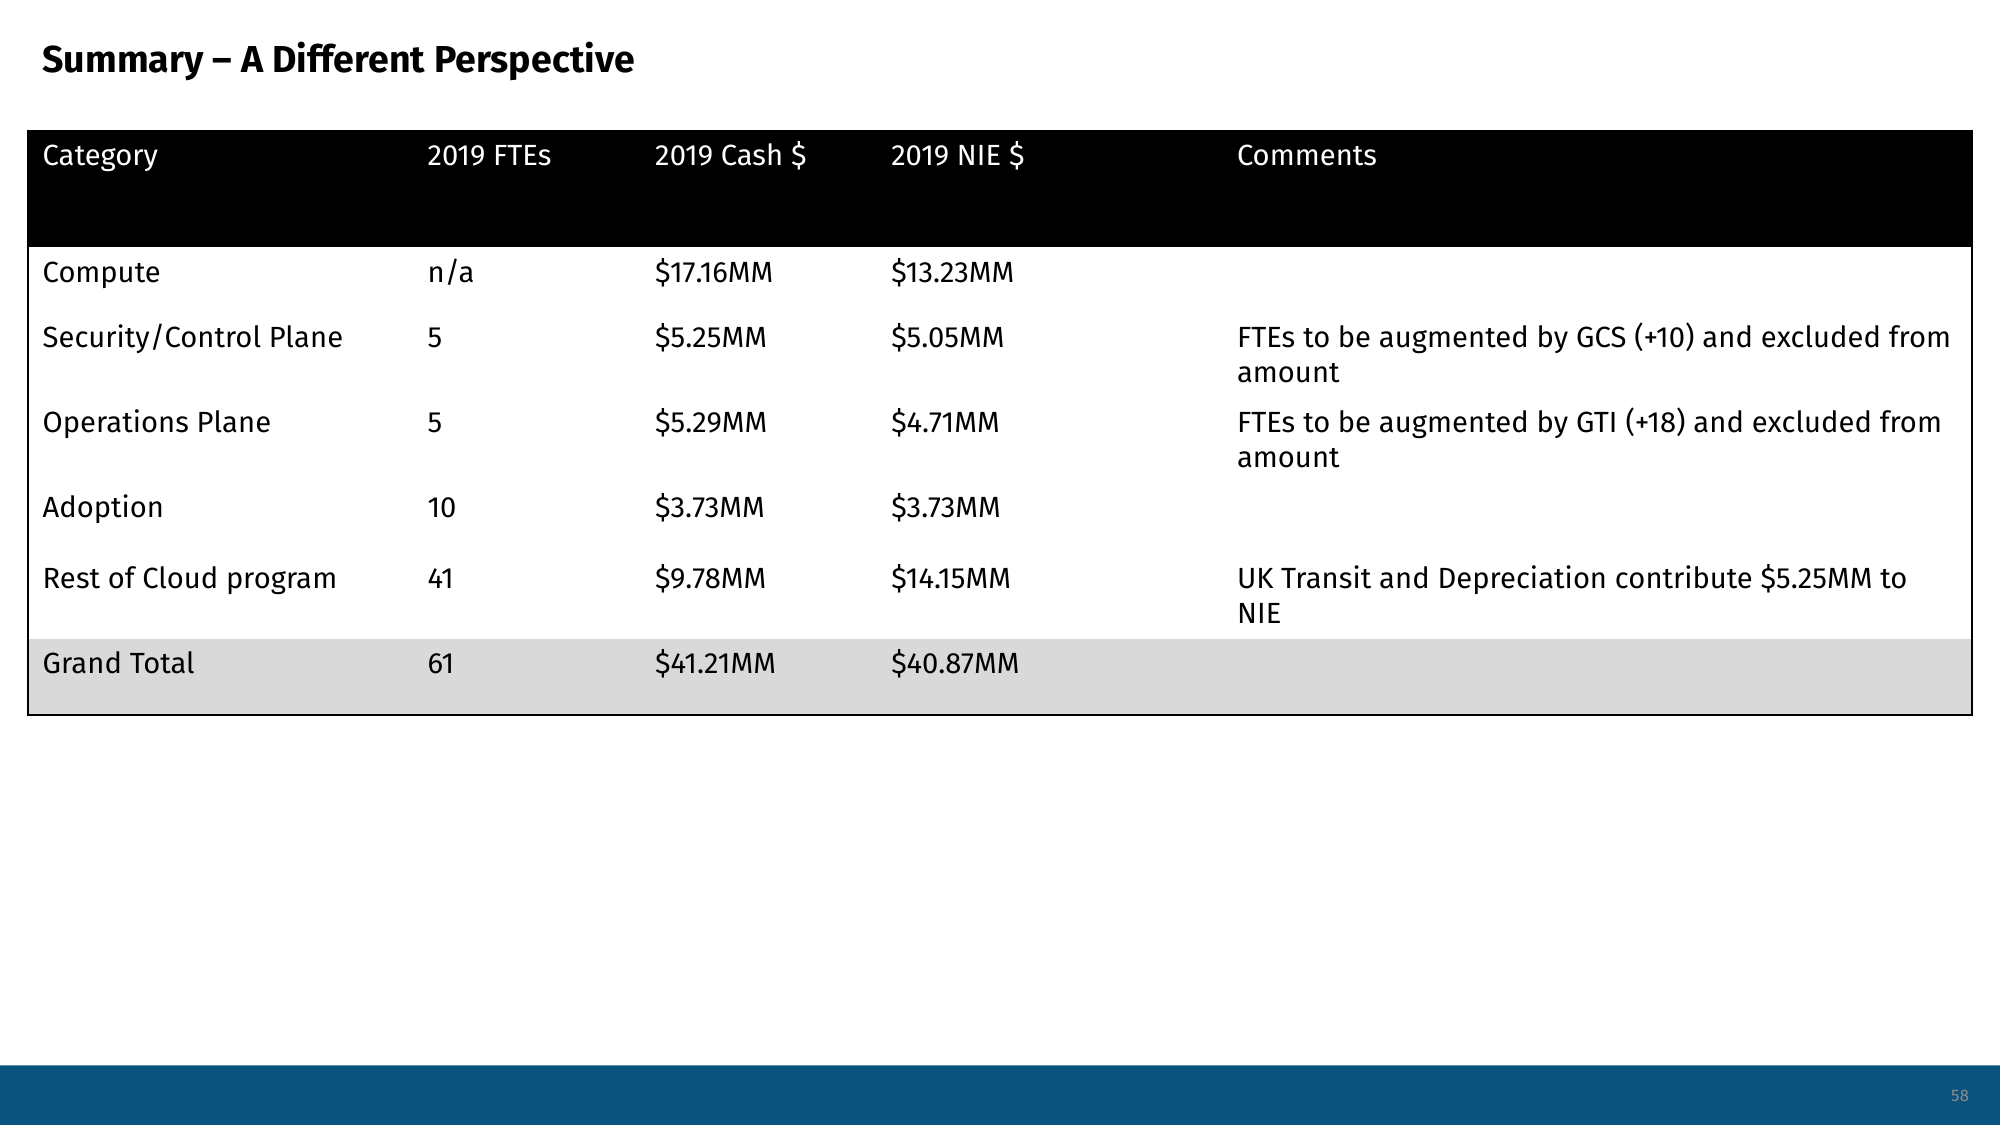

# Summary – A Different Perspective
| Category | 2019 FTEs | 2019 Cash $ | 2019 NIE $ | Comments |
| --- | --- | --- | --- | --- |
| Compute | n/a | $17.16MM | $13.23MM |  |
| Security/Control Plane | 5 | $5.25MM | $5.05MM | FTEs to be augmented by GCS (+10) and excluded from amount |
| Operations Plane | 5 | $5.29MM | $4.71MM | FTEs to be augmented by GTI (+18) and excluded from amount |
| Adoption | 10 | $3.73MM | $3.73MM |  |
| Rest of Cloud program | 41 | $9.78MM | $14.15MM | UK Transit and Depreciation contribute $5.25MM to NIE |
| Grand Total | 61 | $41.21MM | $40.87MM |  |
58